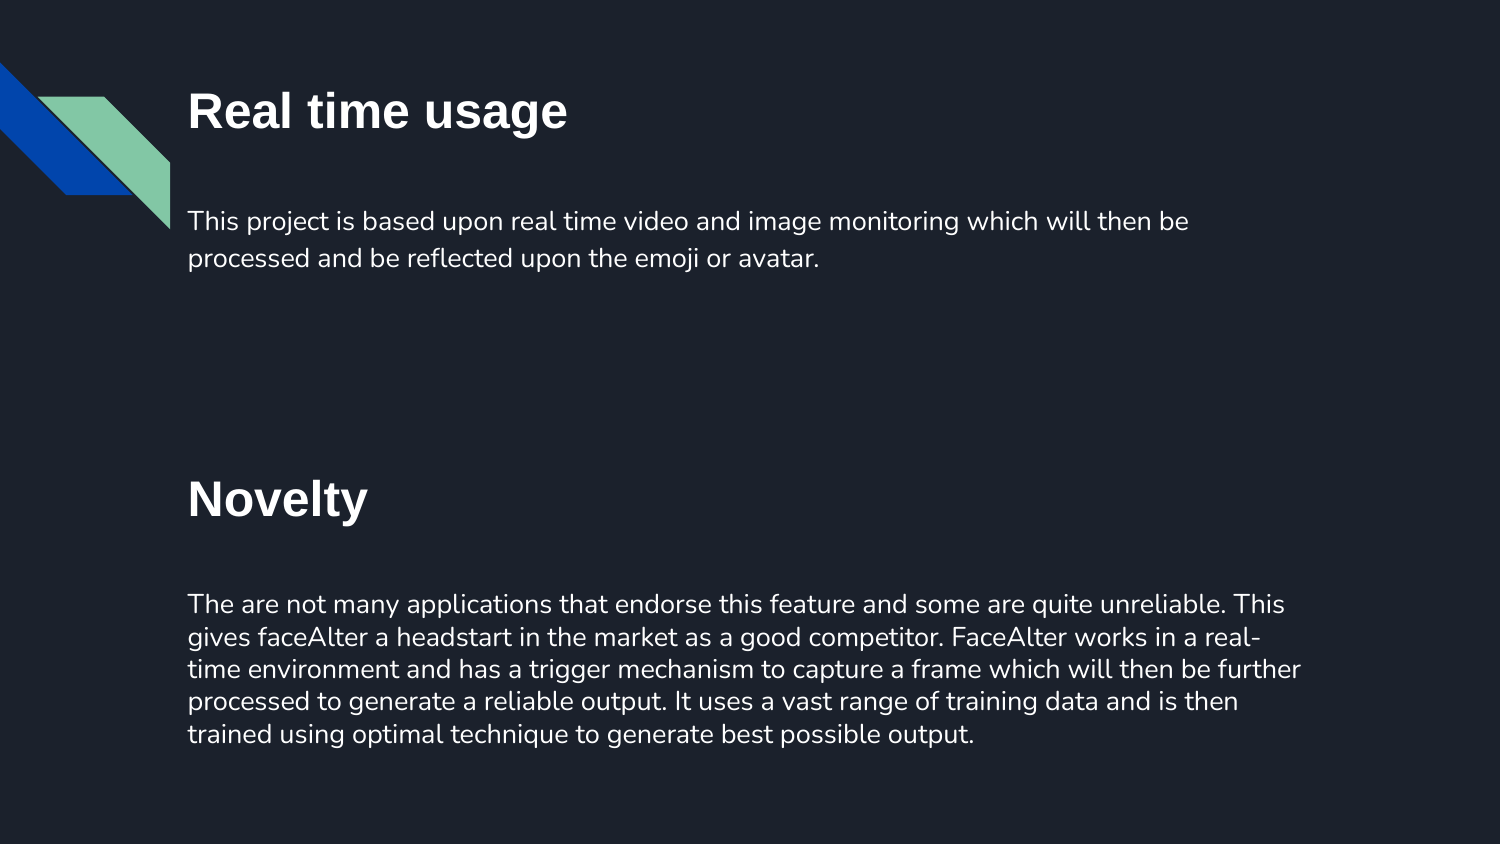

# Real time usage
This project is based upon real time video and image monitoring which will then be processed and be reflected upon the emoji or avatar.
Novelty
The are not many applications that endorse this feature and some are quite unreliable. This gives faceAlter a headstart in the market as a good competitor. FaceAlter works in a real-time environment and has a trigger mechanism to capture a frame which will then be further processed to generate a reliable output. It uses a vast range of training data and is then trained using optimal technique to generate best possible output.